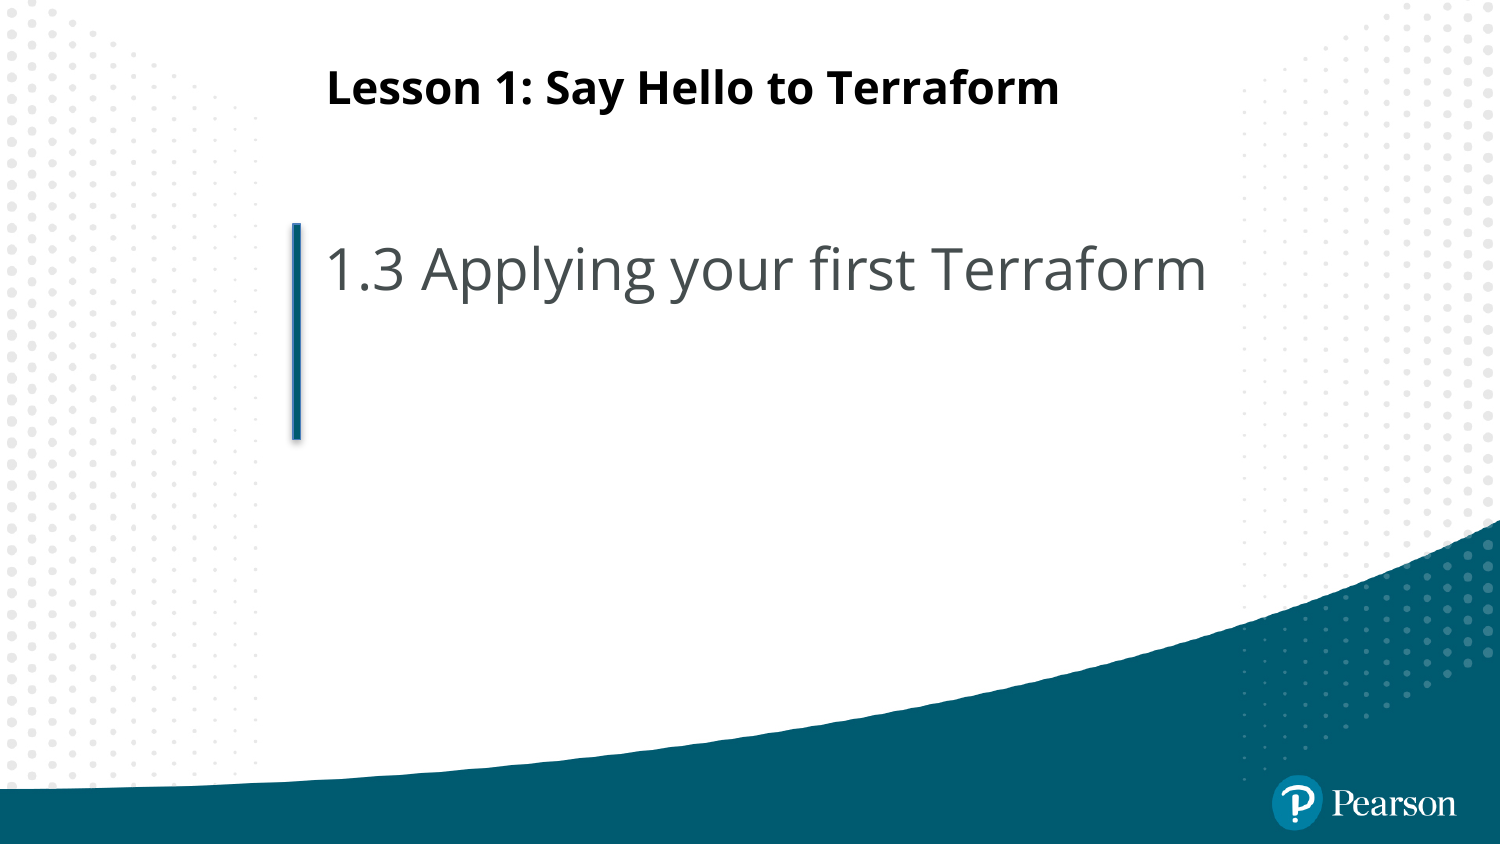

# Lesson 1: Say Hello to Terraform
1.3 Applying your first Terraform